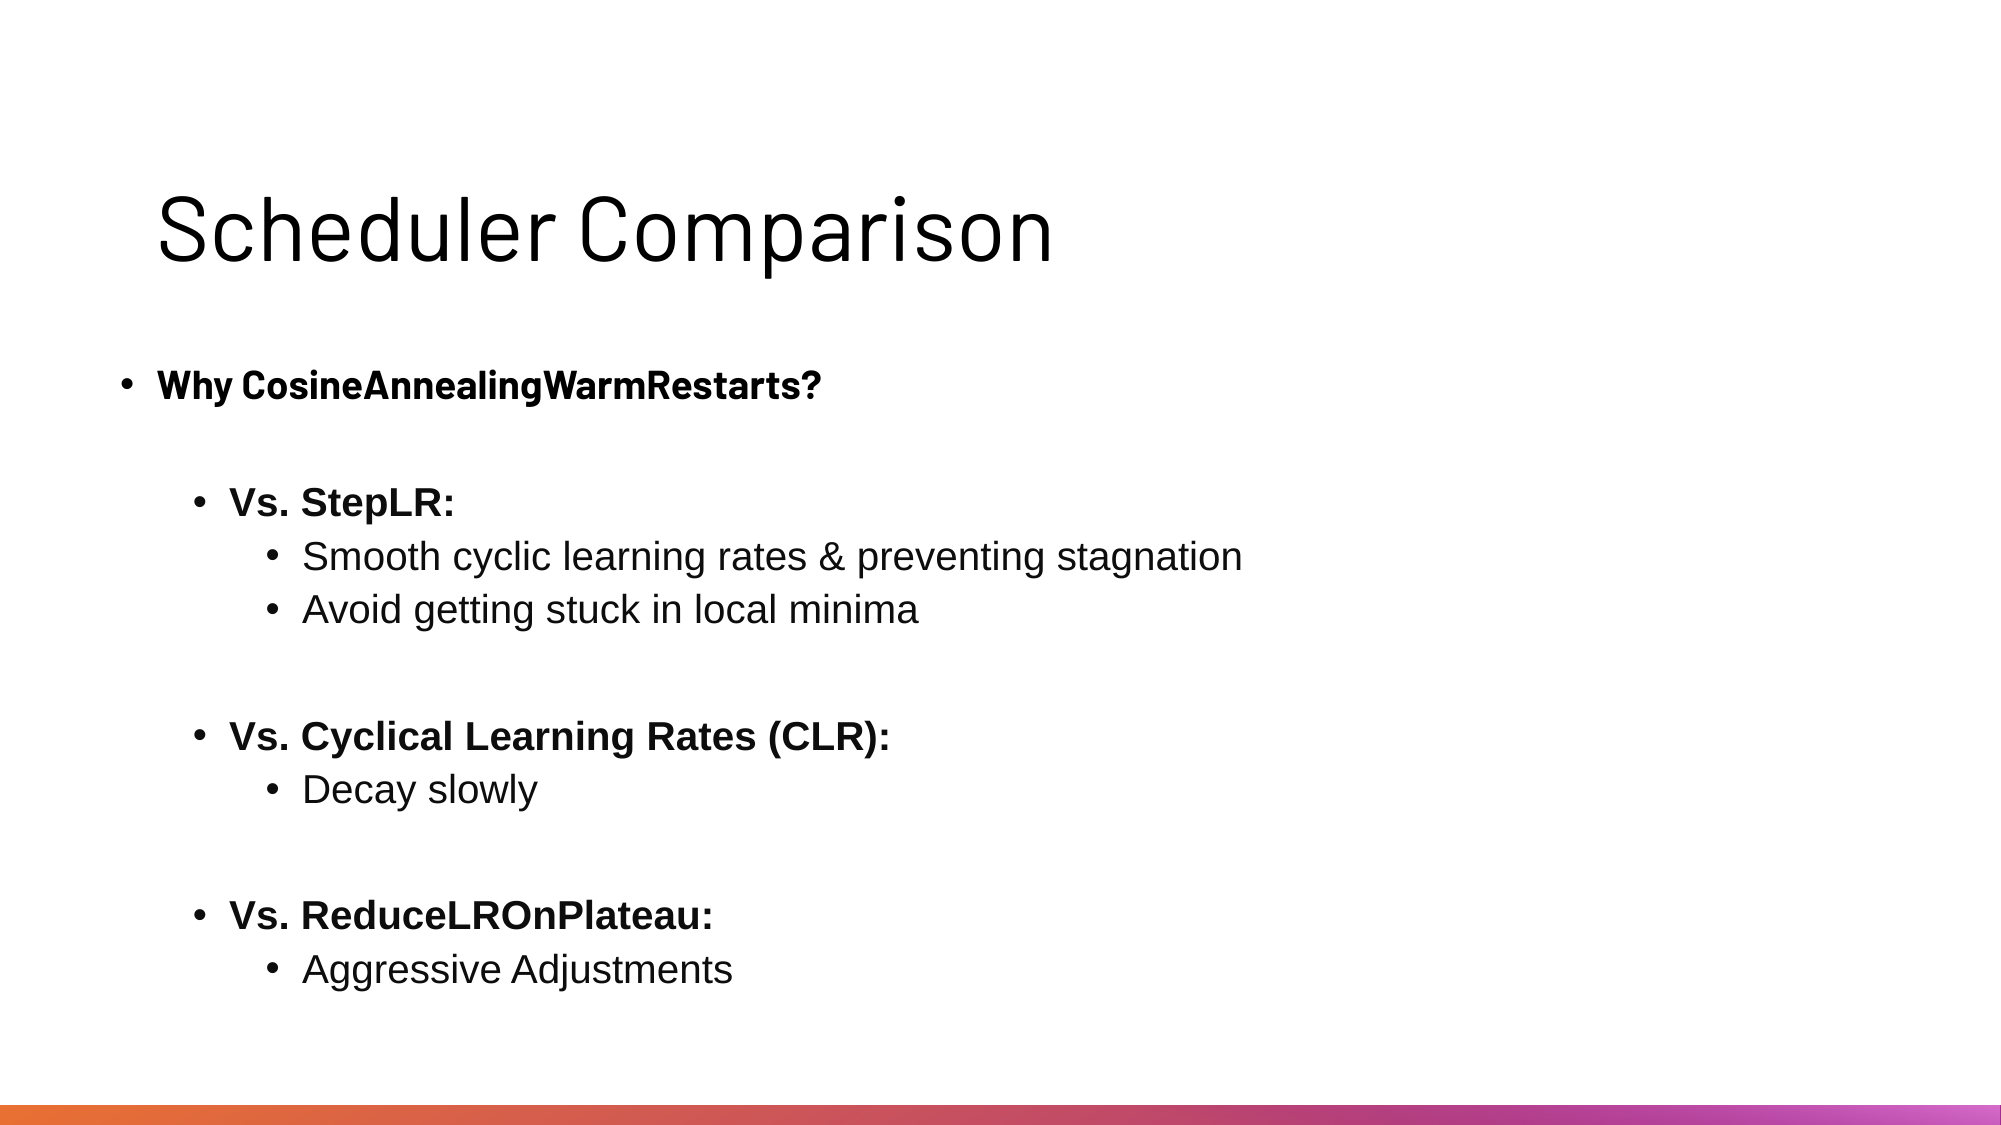

# Scheduler Comparison
Why CosineAnnealingWarmRestarts?

Vs. StepLR:
Smooth cyclic learning rates & preventing stagnation
Avoid getting stuck in local minima

Vs. Cyclical Learning Rates (CLR):
Decay slowly

Vs. ReduceLROnPlateau:
Aggressive Adjustments